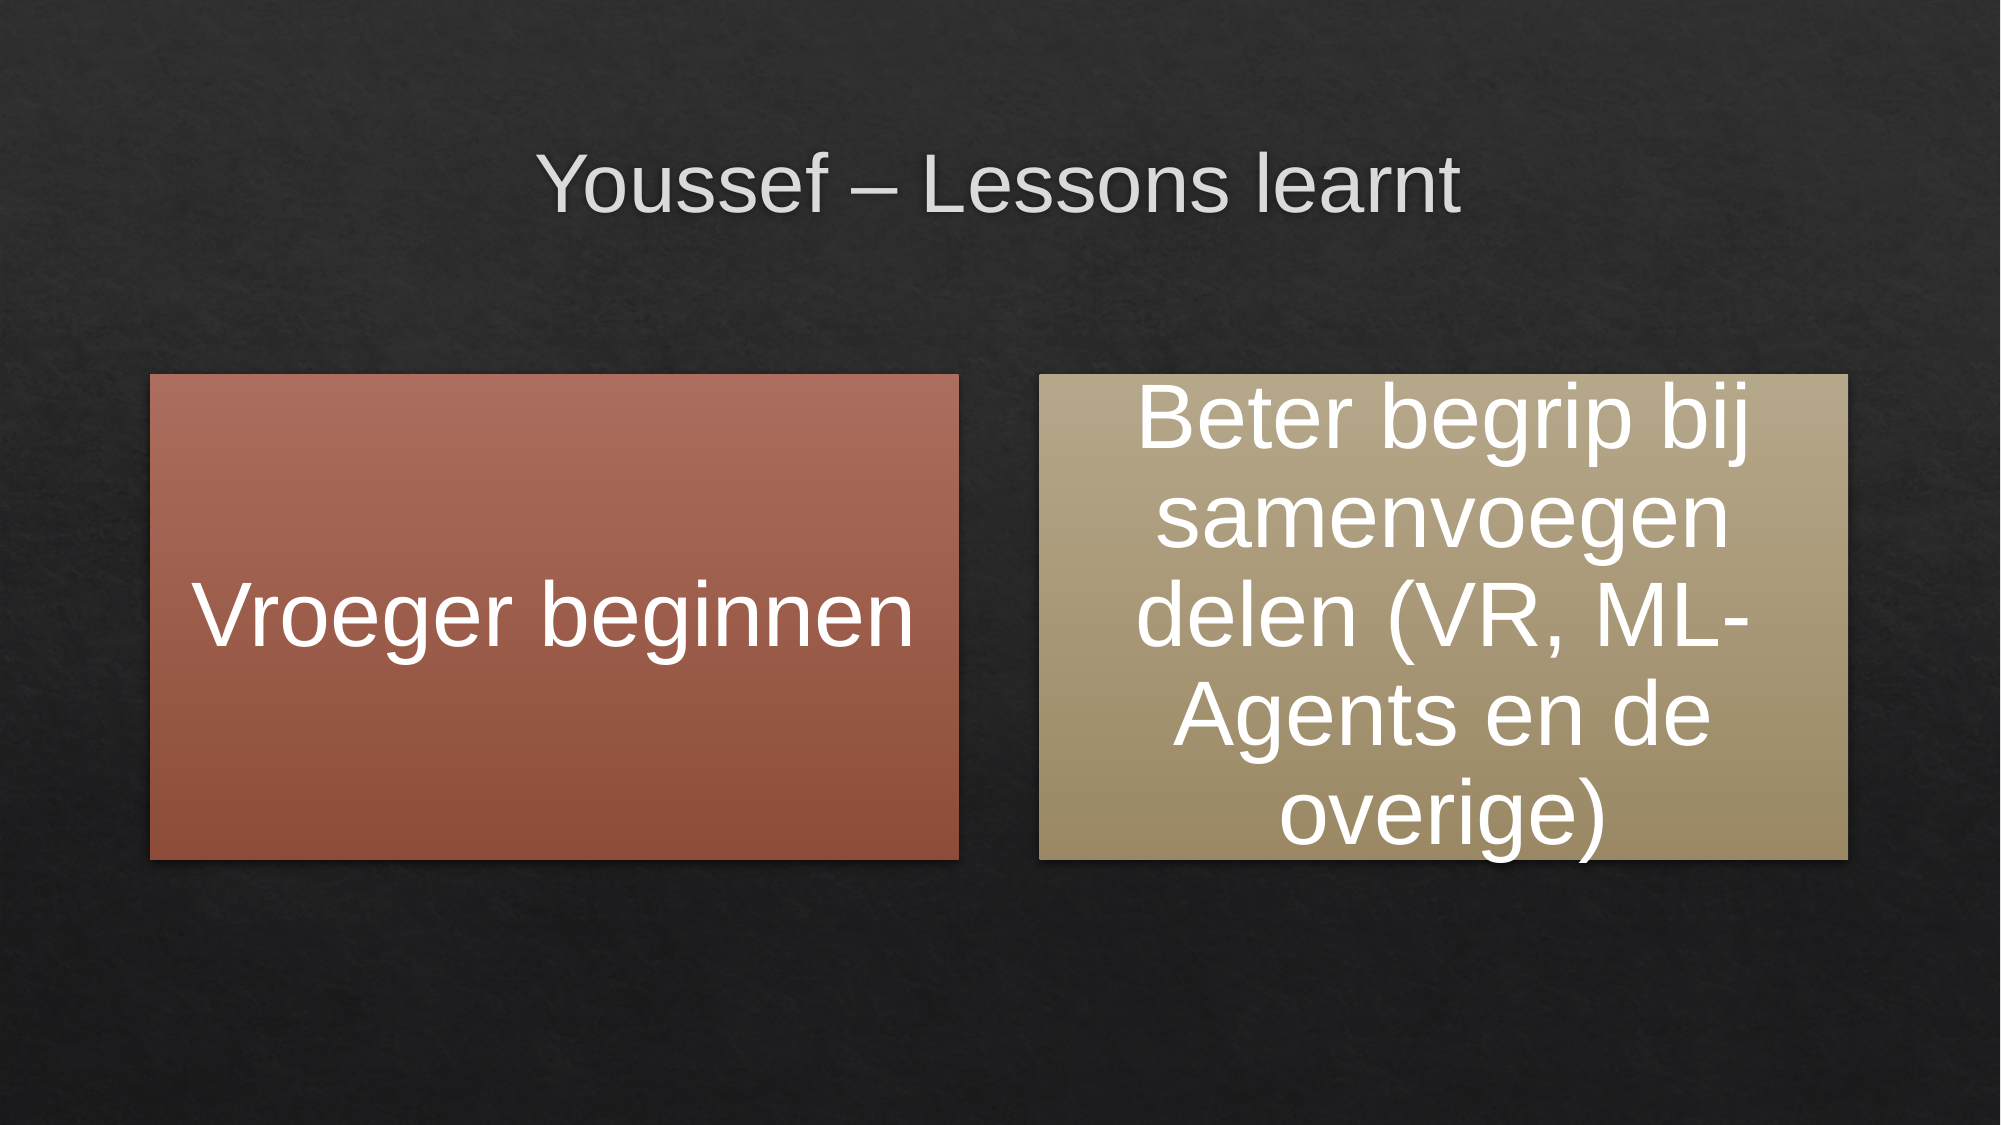

# Youssef – Lessons learnt
Vroeger beginnen
Beter begrip bij samenvoegen delen (VR, ML-Agents en de overige)